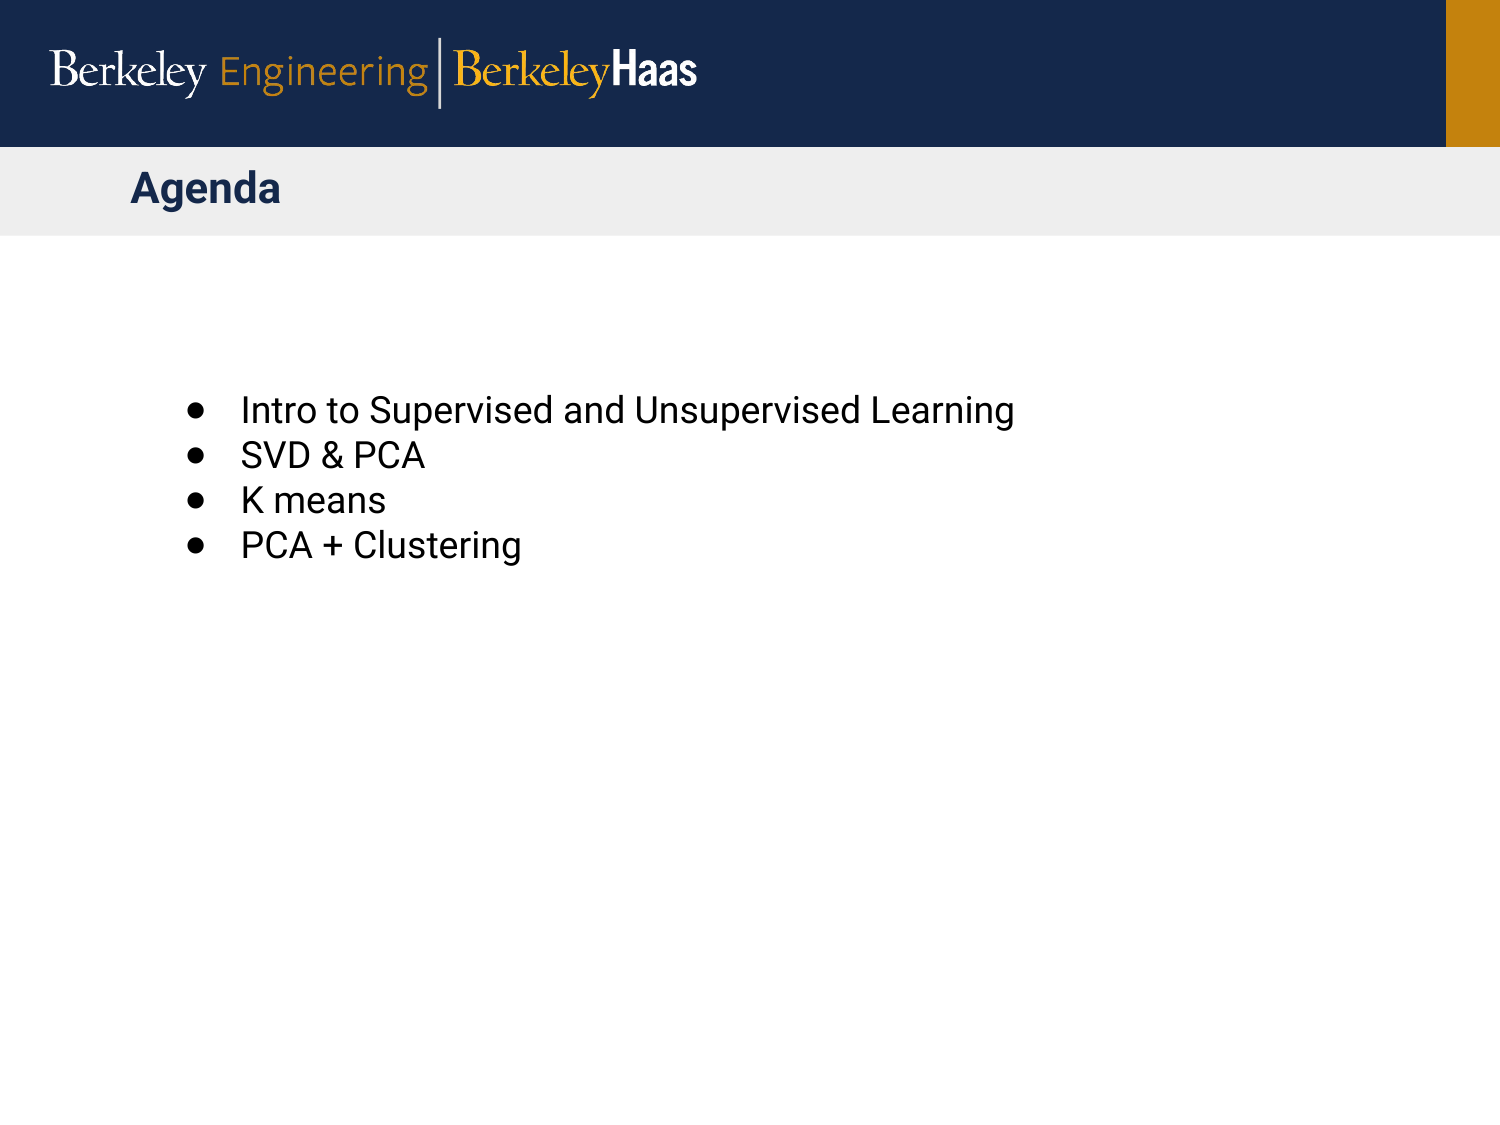

# Agenda
Intro to Supervised and Unsupervised Learning
SVD & PCA
K means
PCA + Clustering